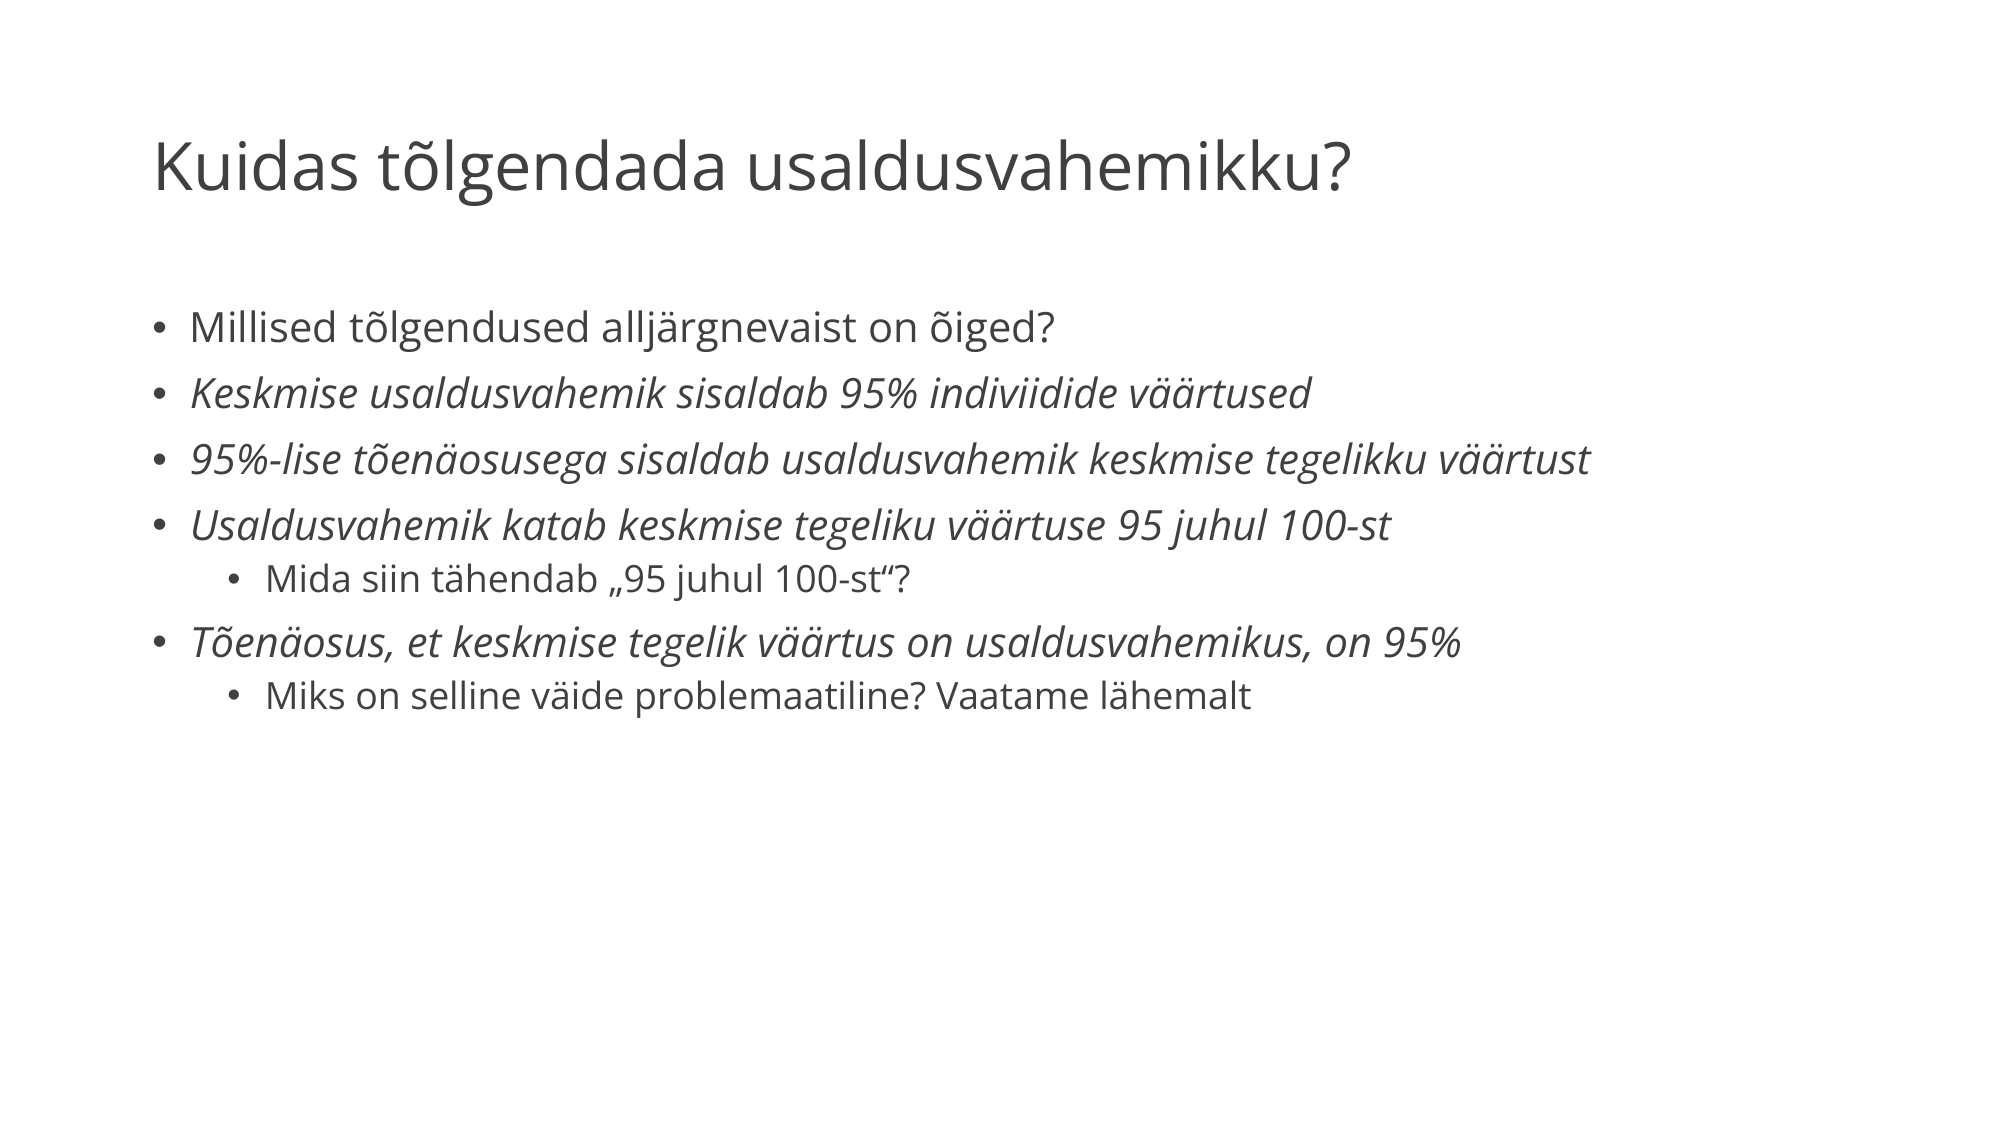

# Kuidas tõlgendada usaldusvahemikku?
Millised tõlgendused alljärgnevaist on õiged?
Keskmise usaldusvahemik sisaldab 95% indiviidide väärtused
95%-lise tõenäosusega sisaldab usaldusvahemik keskmise tegelikku väärtust
Usaldusvahemik katab keskmise tegeliku väärtuse 95 juhul 100-st
Mida siin tähendab „95 juhul 100-st“?
Tõenäosus, et keskmise tegelik väärtus on usaldusvahemikus, on 95%
Miks on selline väide problemaatiline? Vaatame lähemalt